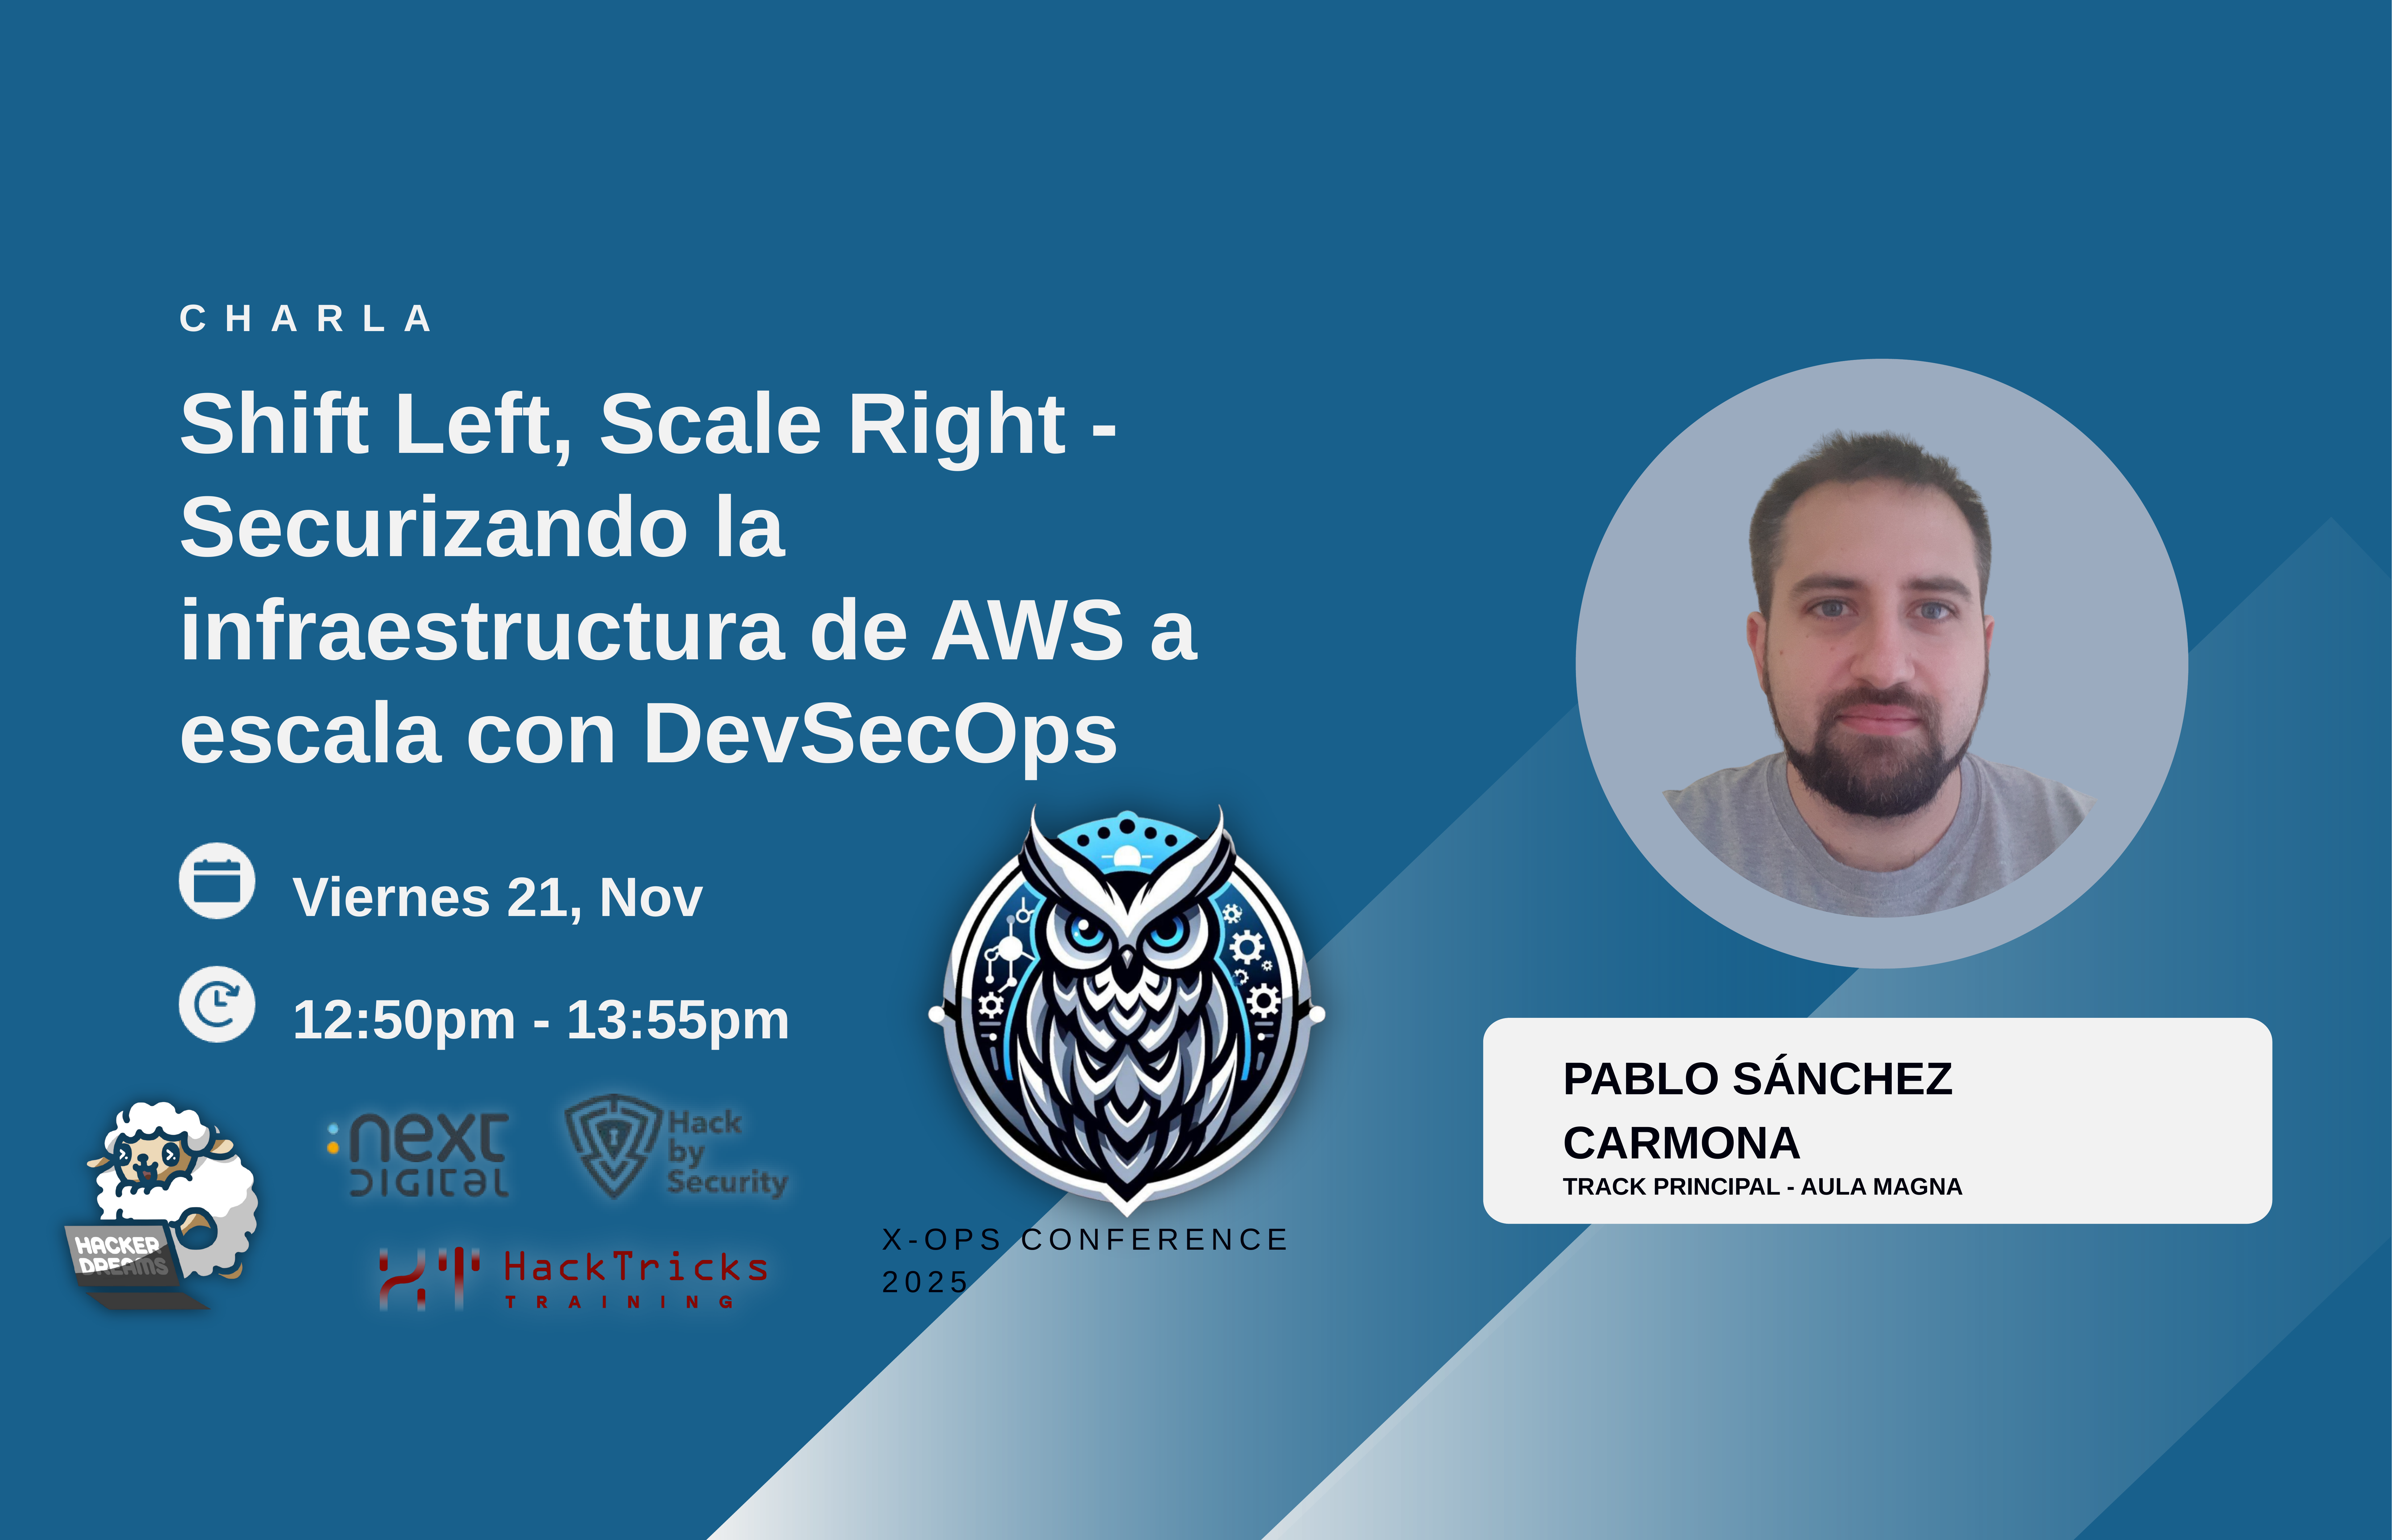

CHARLA

Shift Left, Scale Right - Securizando la infraestructura de AWS a escala con DevSecOps

Viernes 21, Nov

12:50pm - 13:55pm

PABLO SÁNCHEZ CARMONA

TRACK PRINCIPAL - AULA MAGNA

X-OPS CONFERENCE 2025